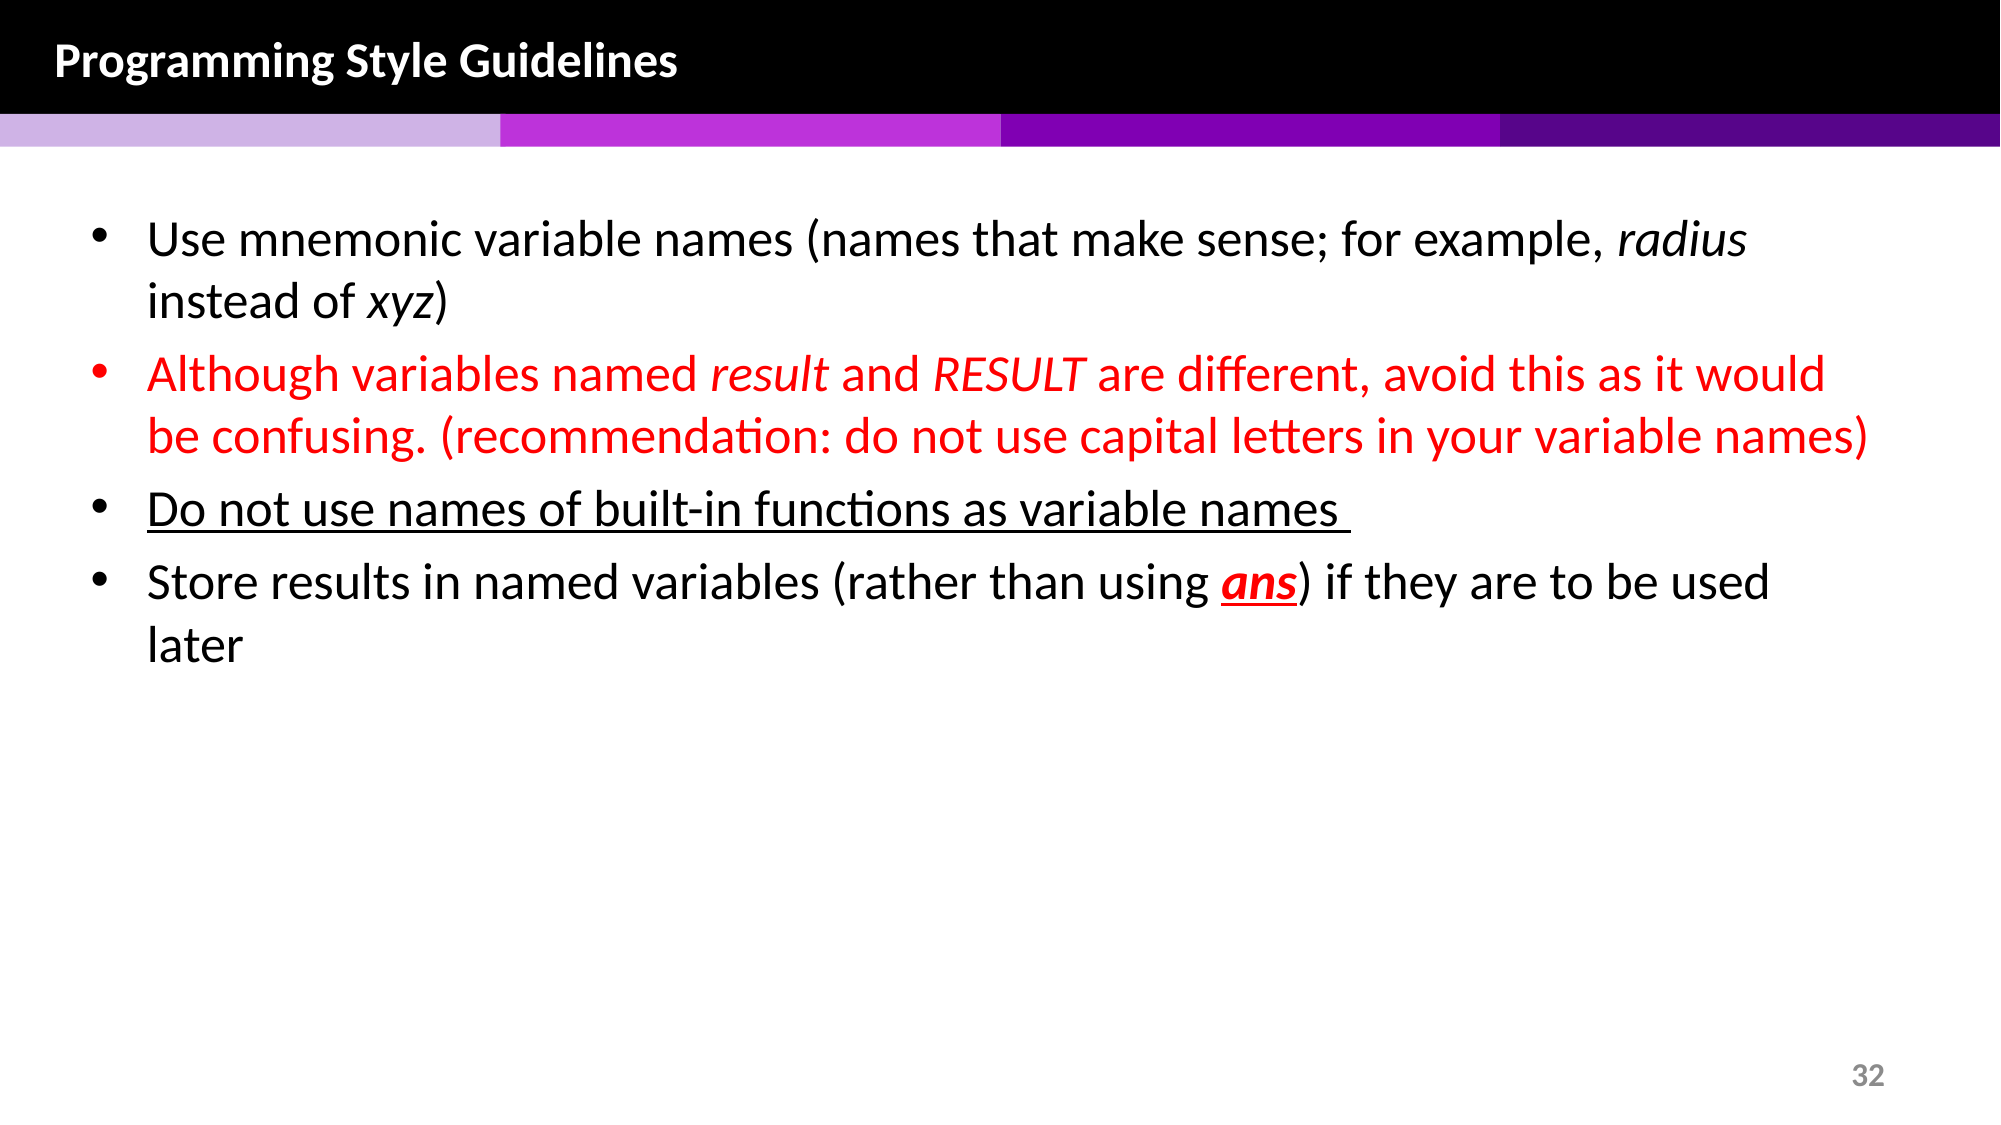

Programming Style Guidelines
Use mnemonic variable names (names that make sense; for example, radius instead of xyz)
Although variables named result and RESULT are different, avoid this as it would be confusing. (recommendation: do not use capital letters in your variable names)
Do not use names of built-in functions as variable names
Store results in named variables (rather than using ans) if they are to be used later